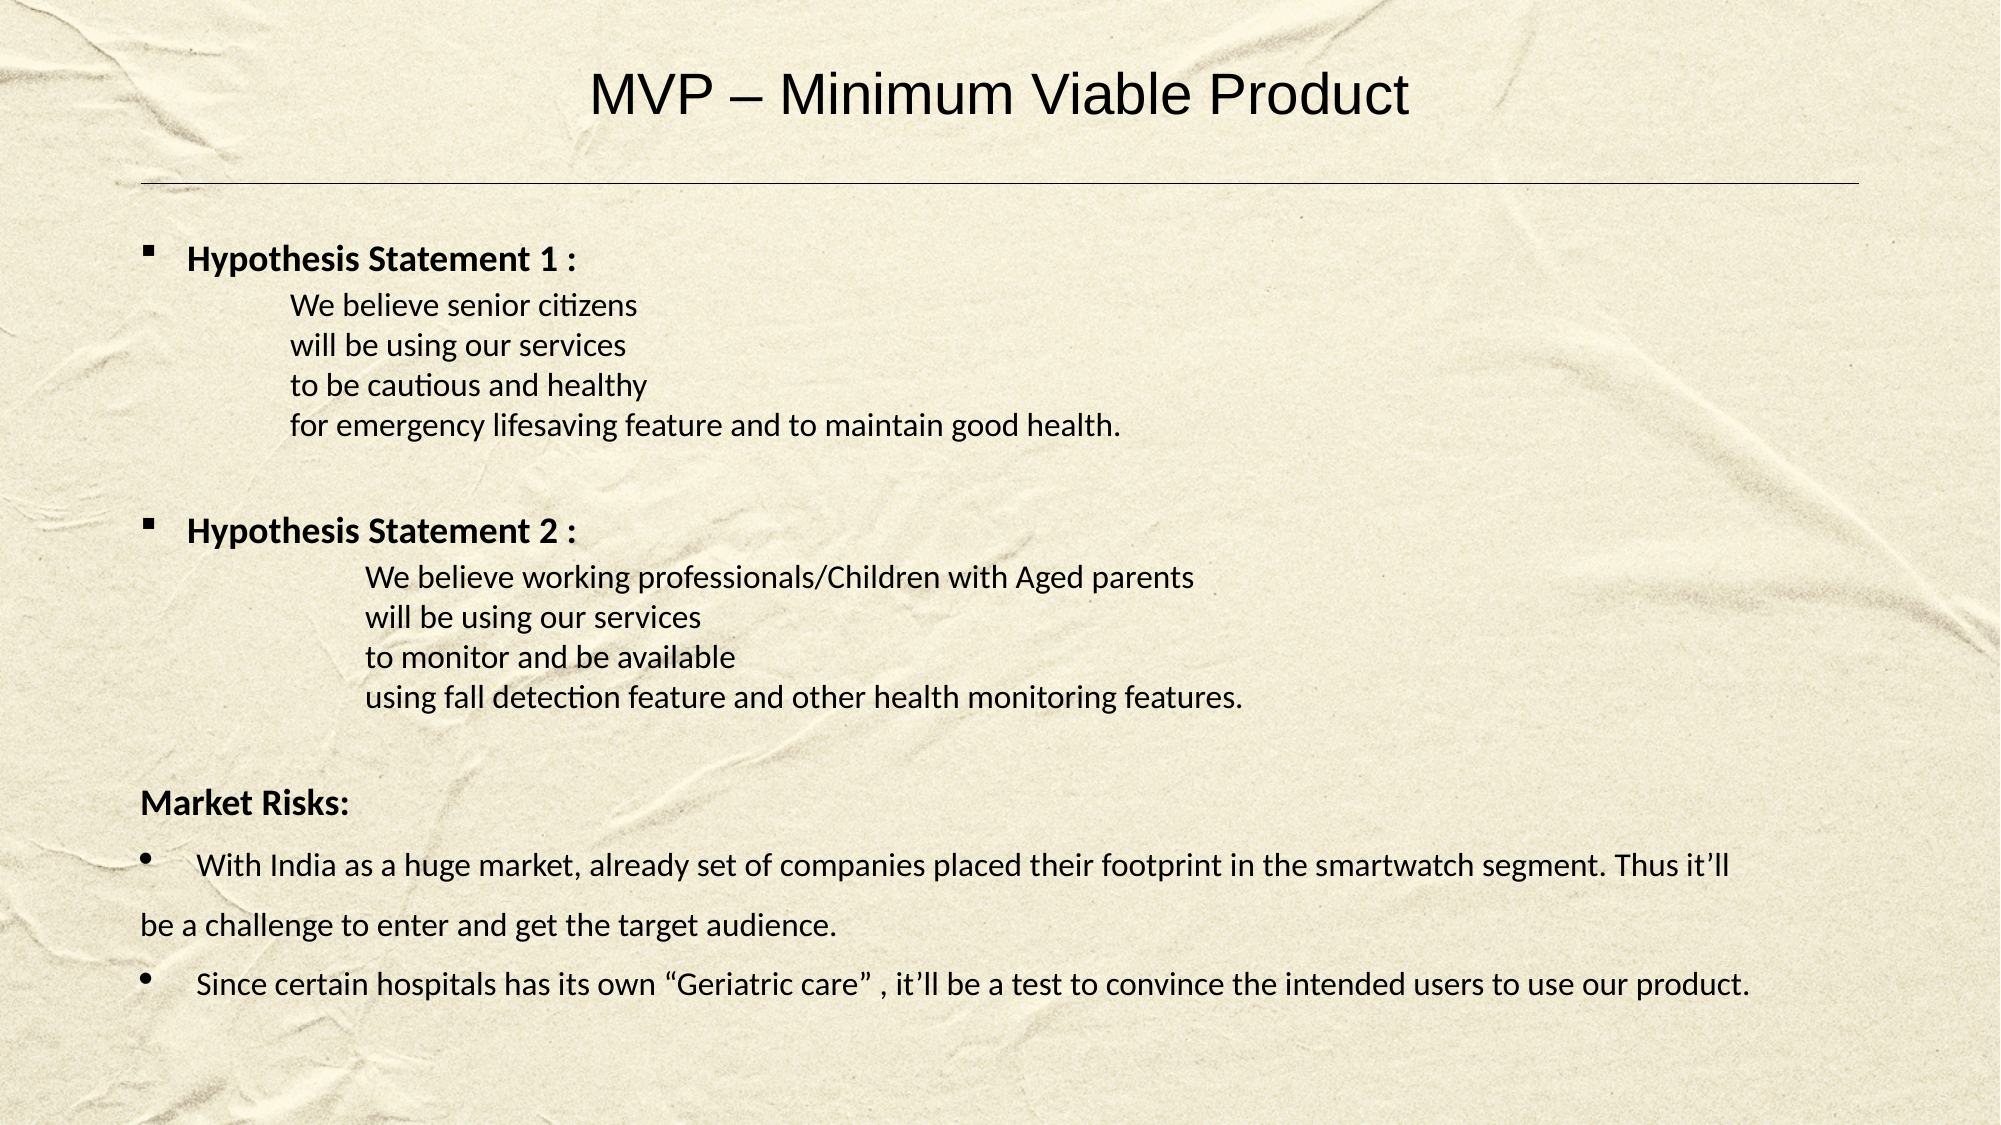

MVP – Minimum Viable Product
Hypothesis Statement 1 :
	We believe senior citizens
	will be using our services
	to be cautious and healthy
	for emergency lifesaving feature and to maintain good health.

Hypothesis Statement 2 :
	We believe working professionals/Children with Aged parents
	will be using our services
	to monitor and be available
	using fall detection feature and other health monitoring features.

Market Risks:
With India as a huge market, already set of companies placed their footprint in the smartwatch segment. Thus it’ll
be a challenge to enter and get the target audience.
Since certain hospitals has its own “Geriatric care” , it’ll be a test to convince the intended users to use our product.